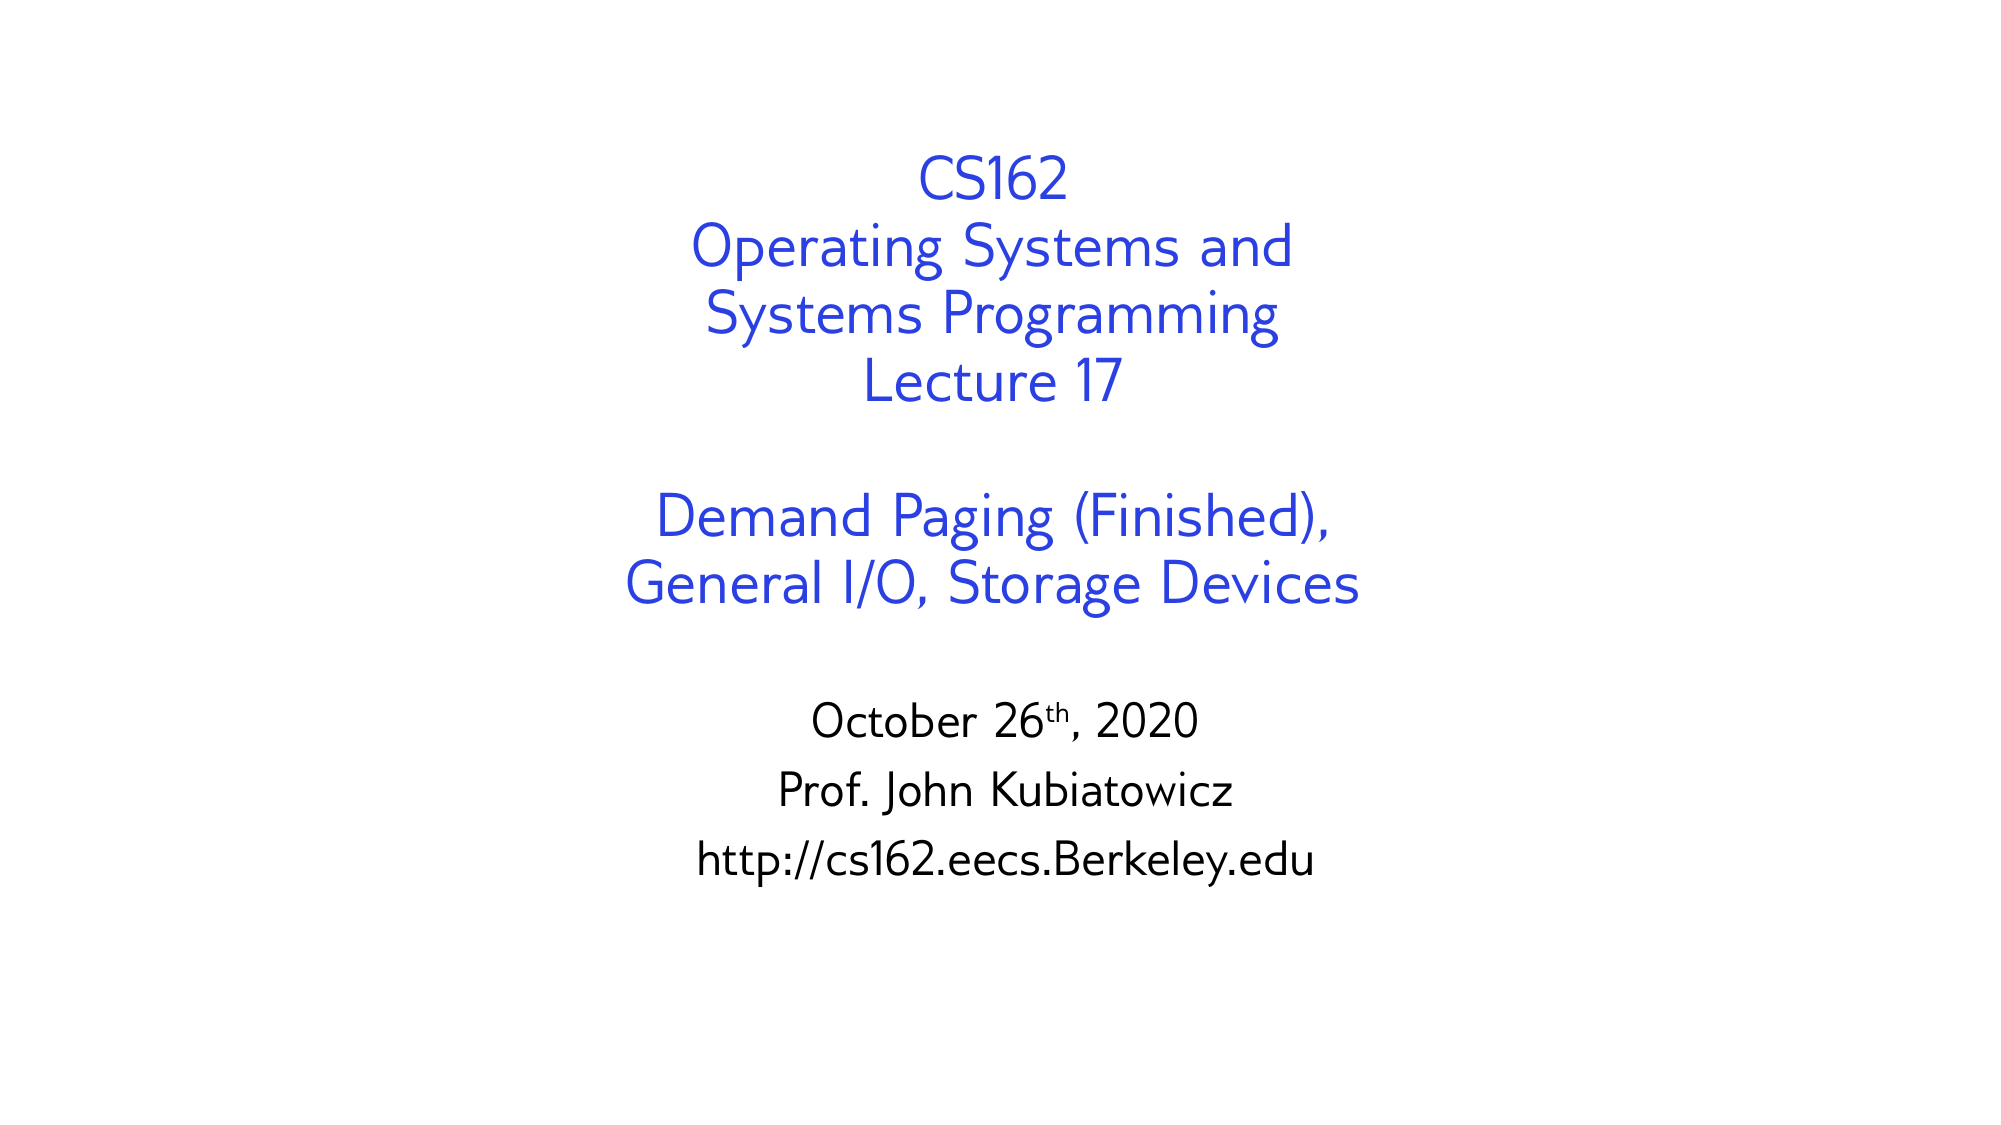

# CS162 Operating Systems and Systems Programming Lecture 17 Demand Paging (Finished), General I/O, Storage Devices
October 26th, 2020
Prof. John Kubiatowicz
http://cs162.eecs.Berkeley.edu